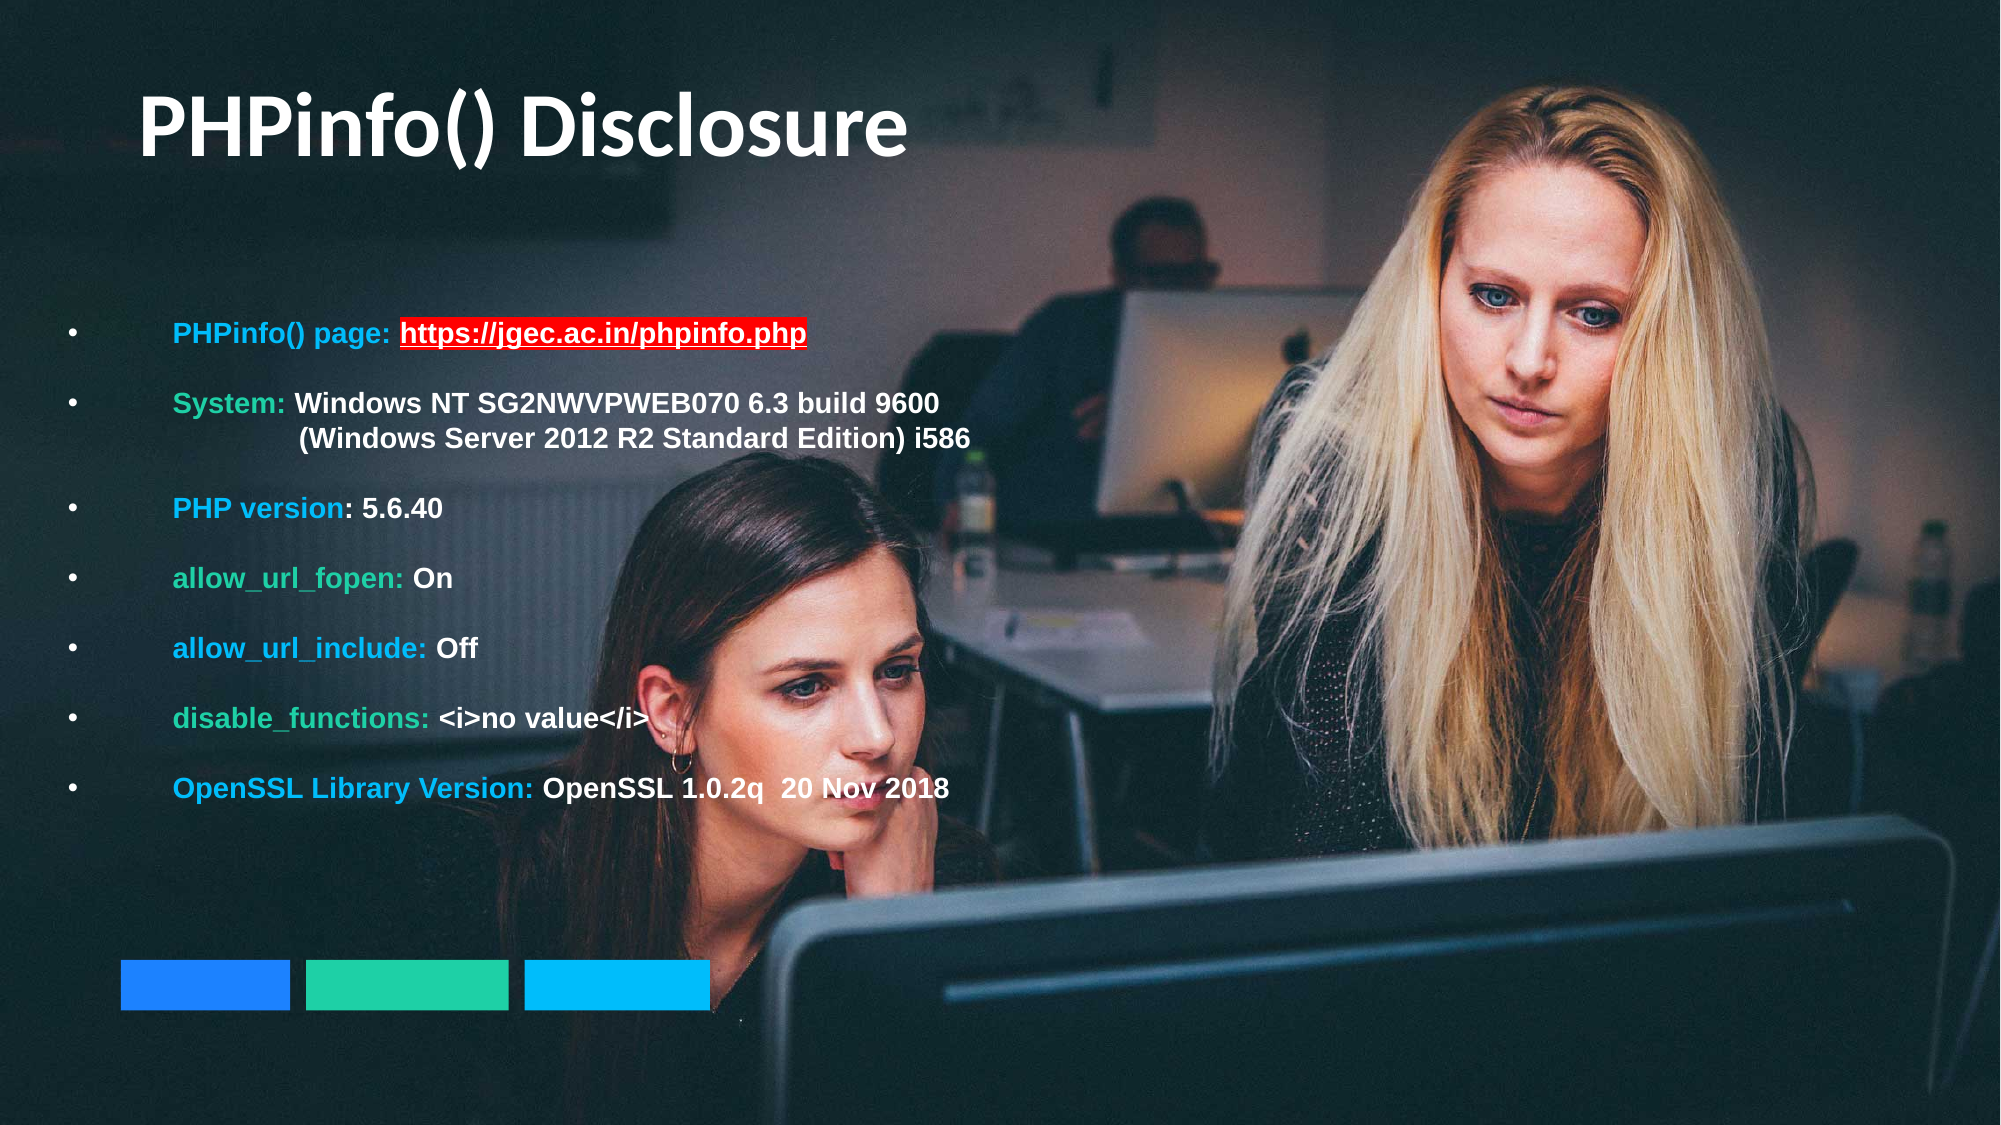

PHPinfo() Disclosure

       PHPinfo() page: https://jgec.ac.in/phpinfo.php

       System: Windows NT SG2NWVPWEB070 6.3 build 9600
                            (Windows Server 2012 R2 Standard Edition) i586

       PHP version: 5.6.40

       allow_url_fopen: On

       allow_url_include: Off

       disable_functions: <i>no value</i>

       OpenSSL Library Version: OpenSSL 1.0.2q  20 Nov 2018